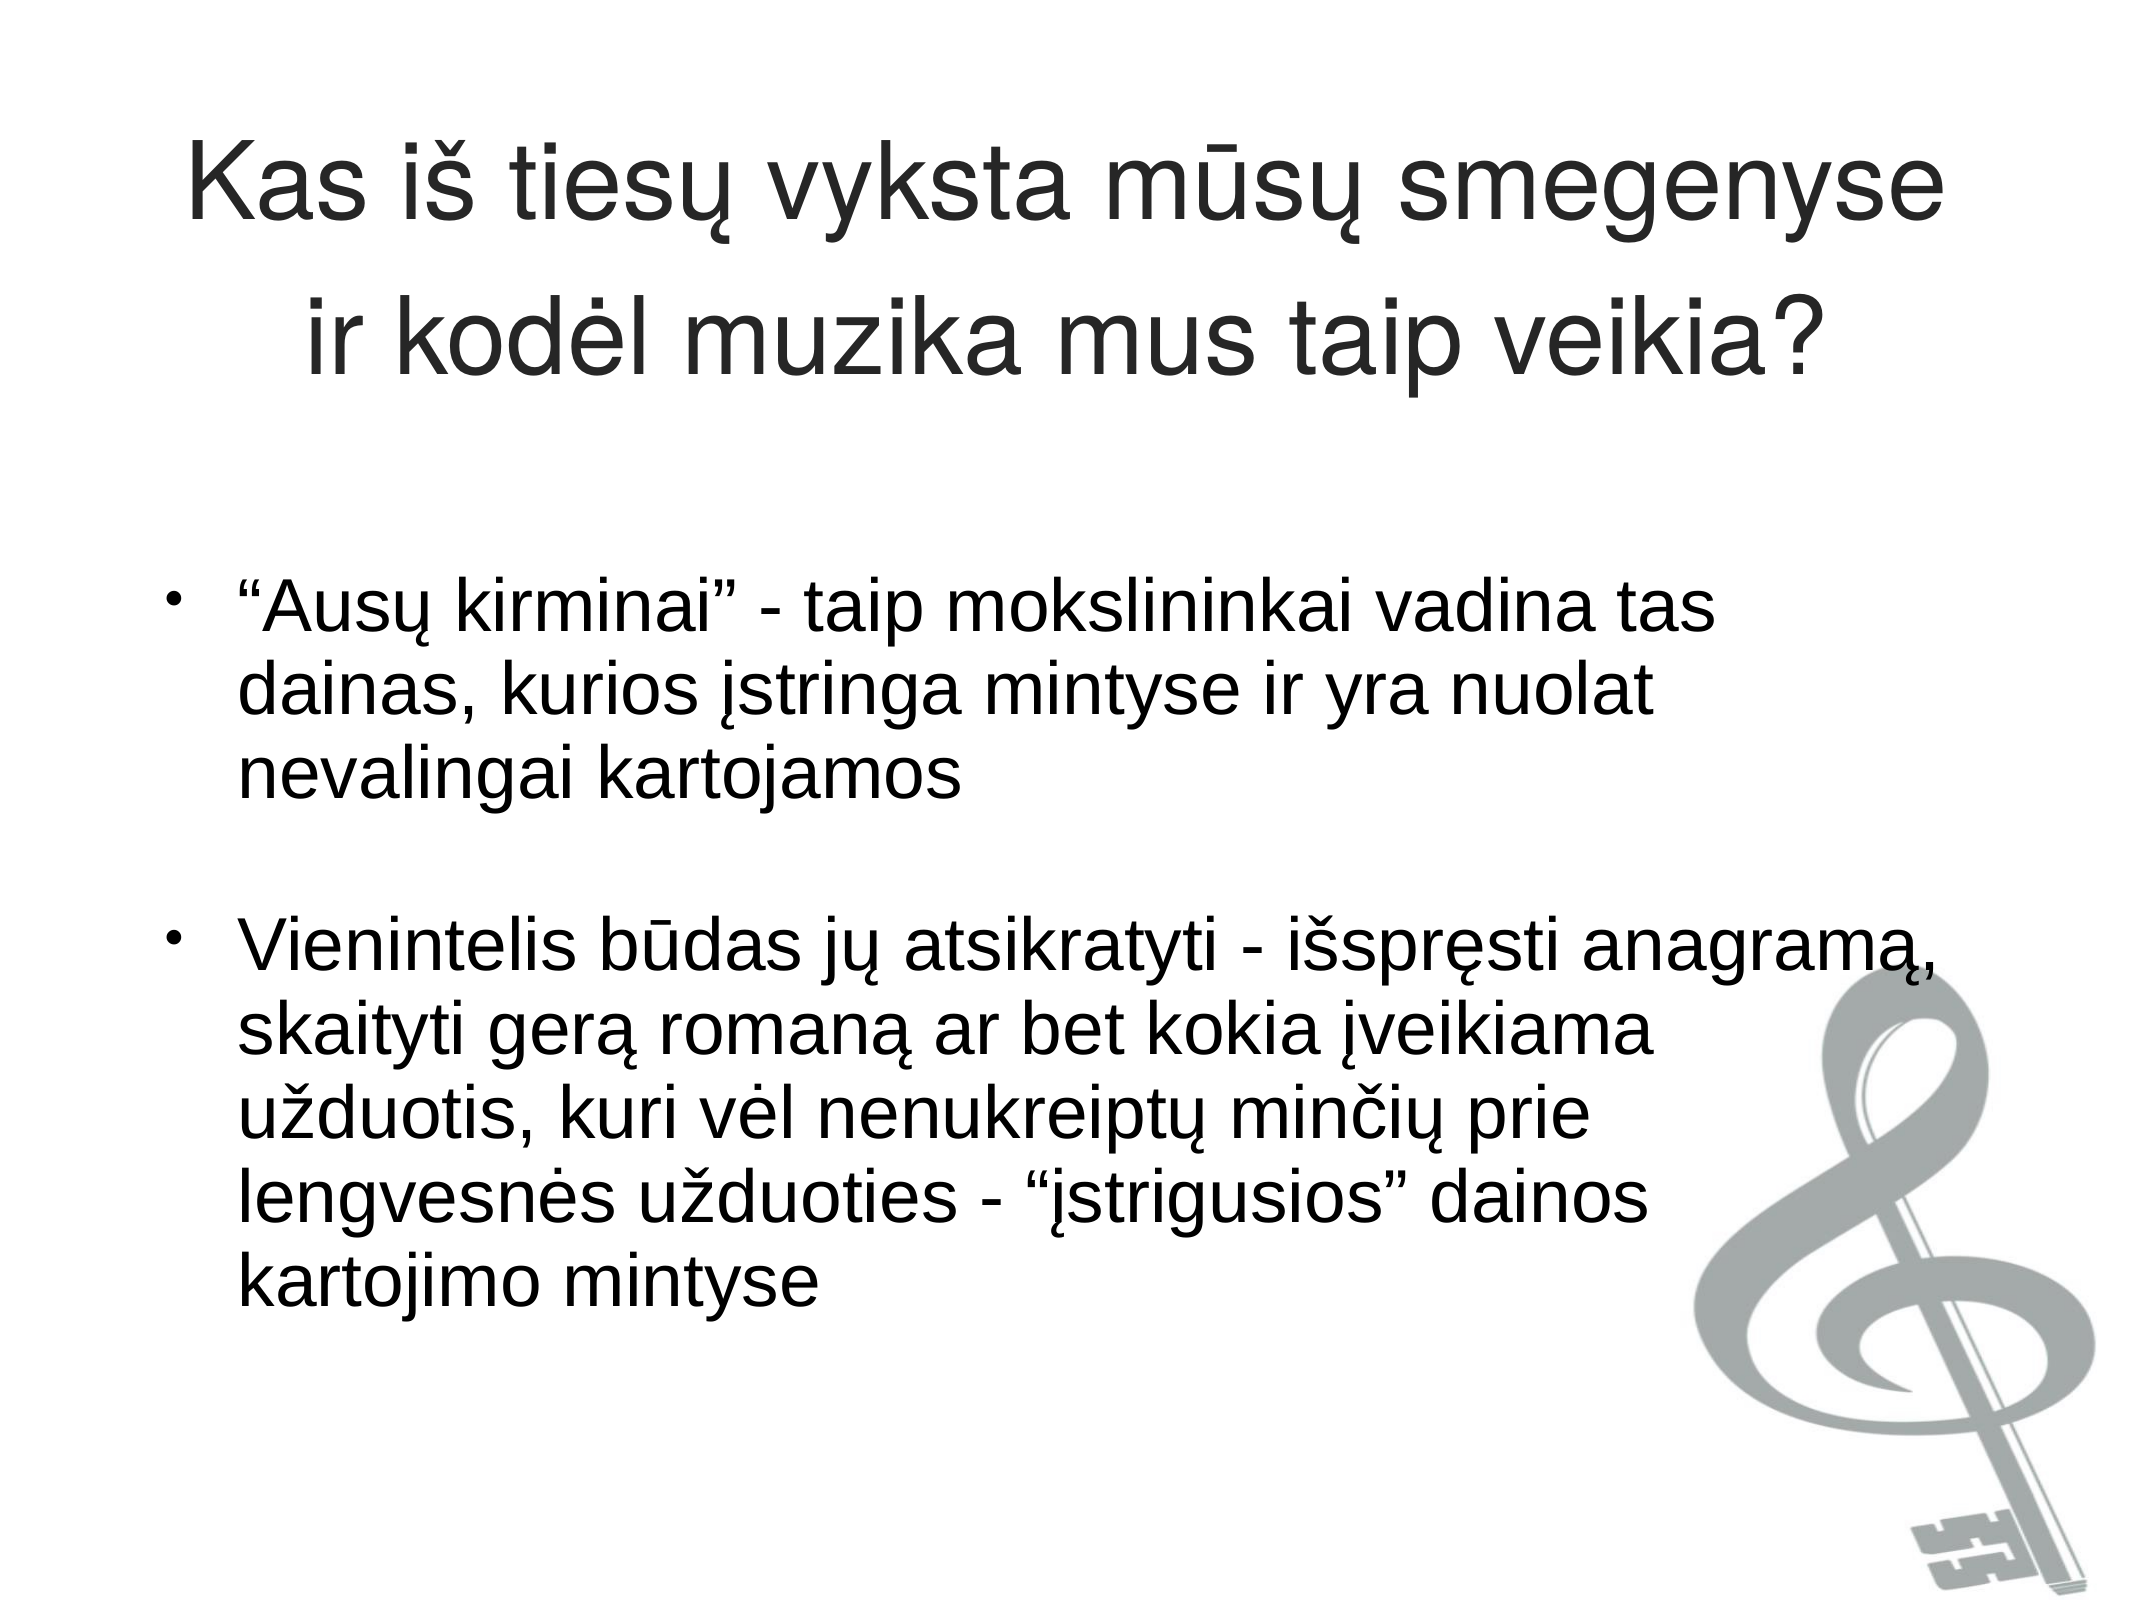

Kas iš tiesų vyksta mūsų smegenyse ir kodėl muzika mus taip veikia?
“Ausų kirminai” - taip mokslininkai vadina tas dainas, kurios įstringa mintyse ir yra nuolat nevalingai kartojamos
Vienintelis būdas jų atsikratyti - išspręsti anagramą, skaityti gerą romaną ar bet kokia įveikiama užduotis, kuri vėl nenukreiptų minčių prie lengvesnės užduoties - “įstrigusios” dainos kartojimo mintyse